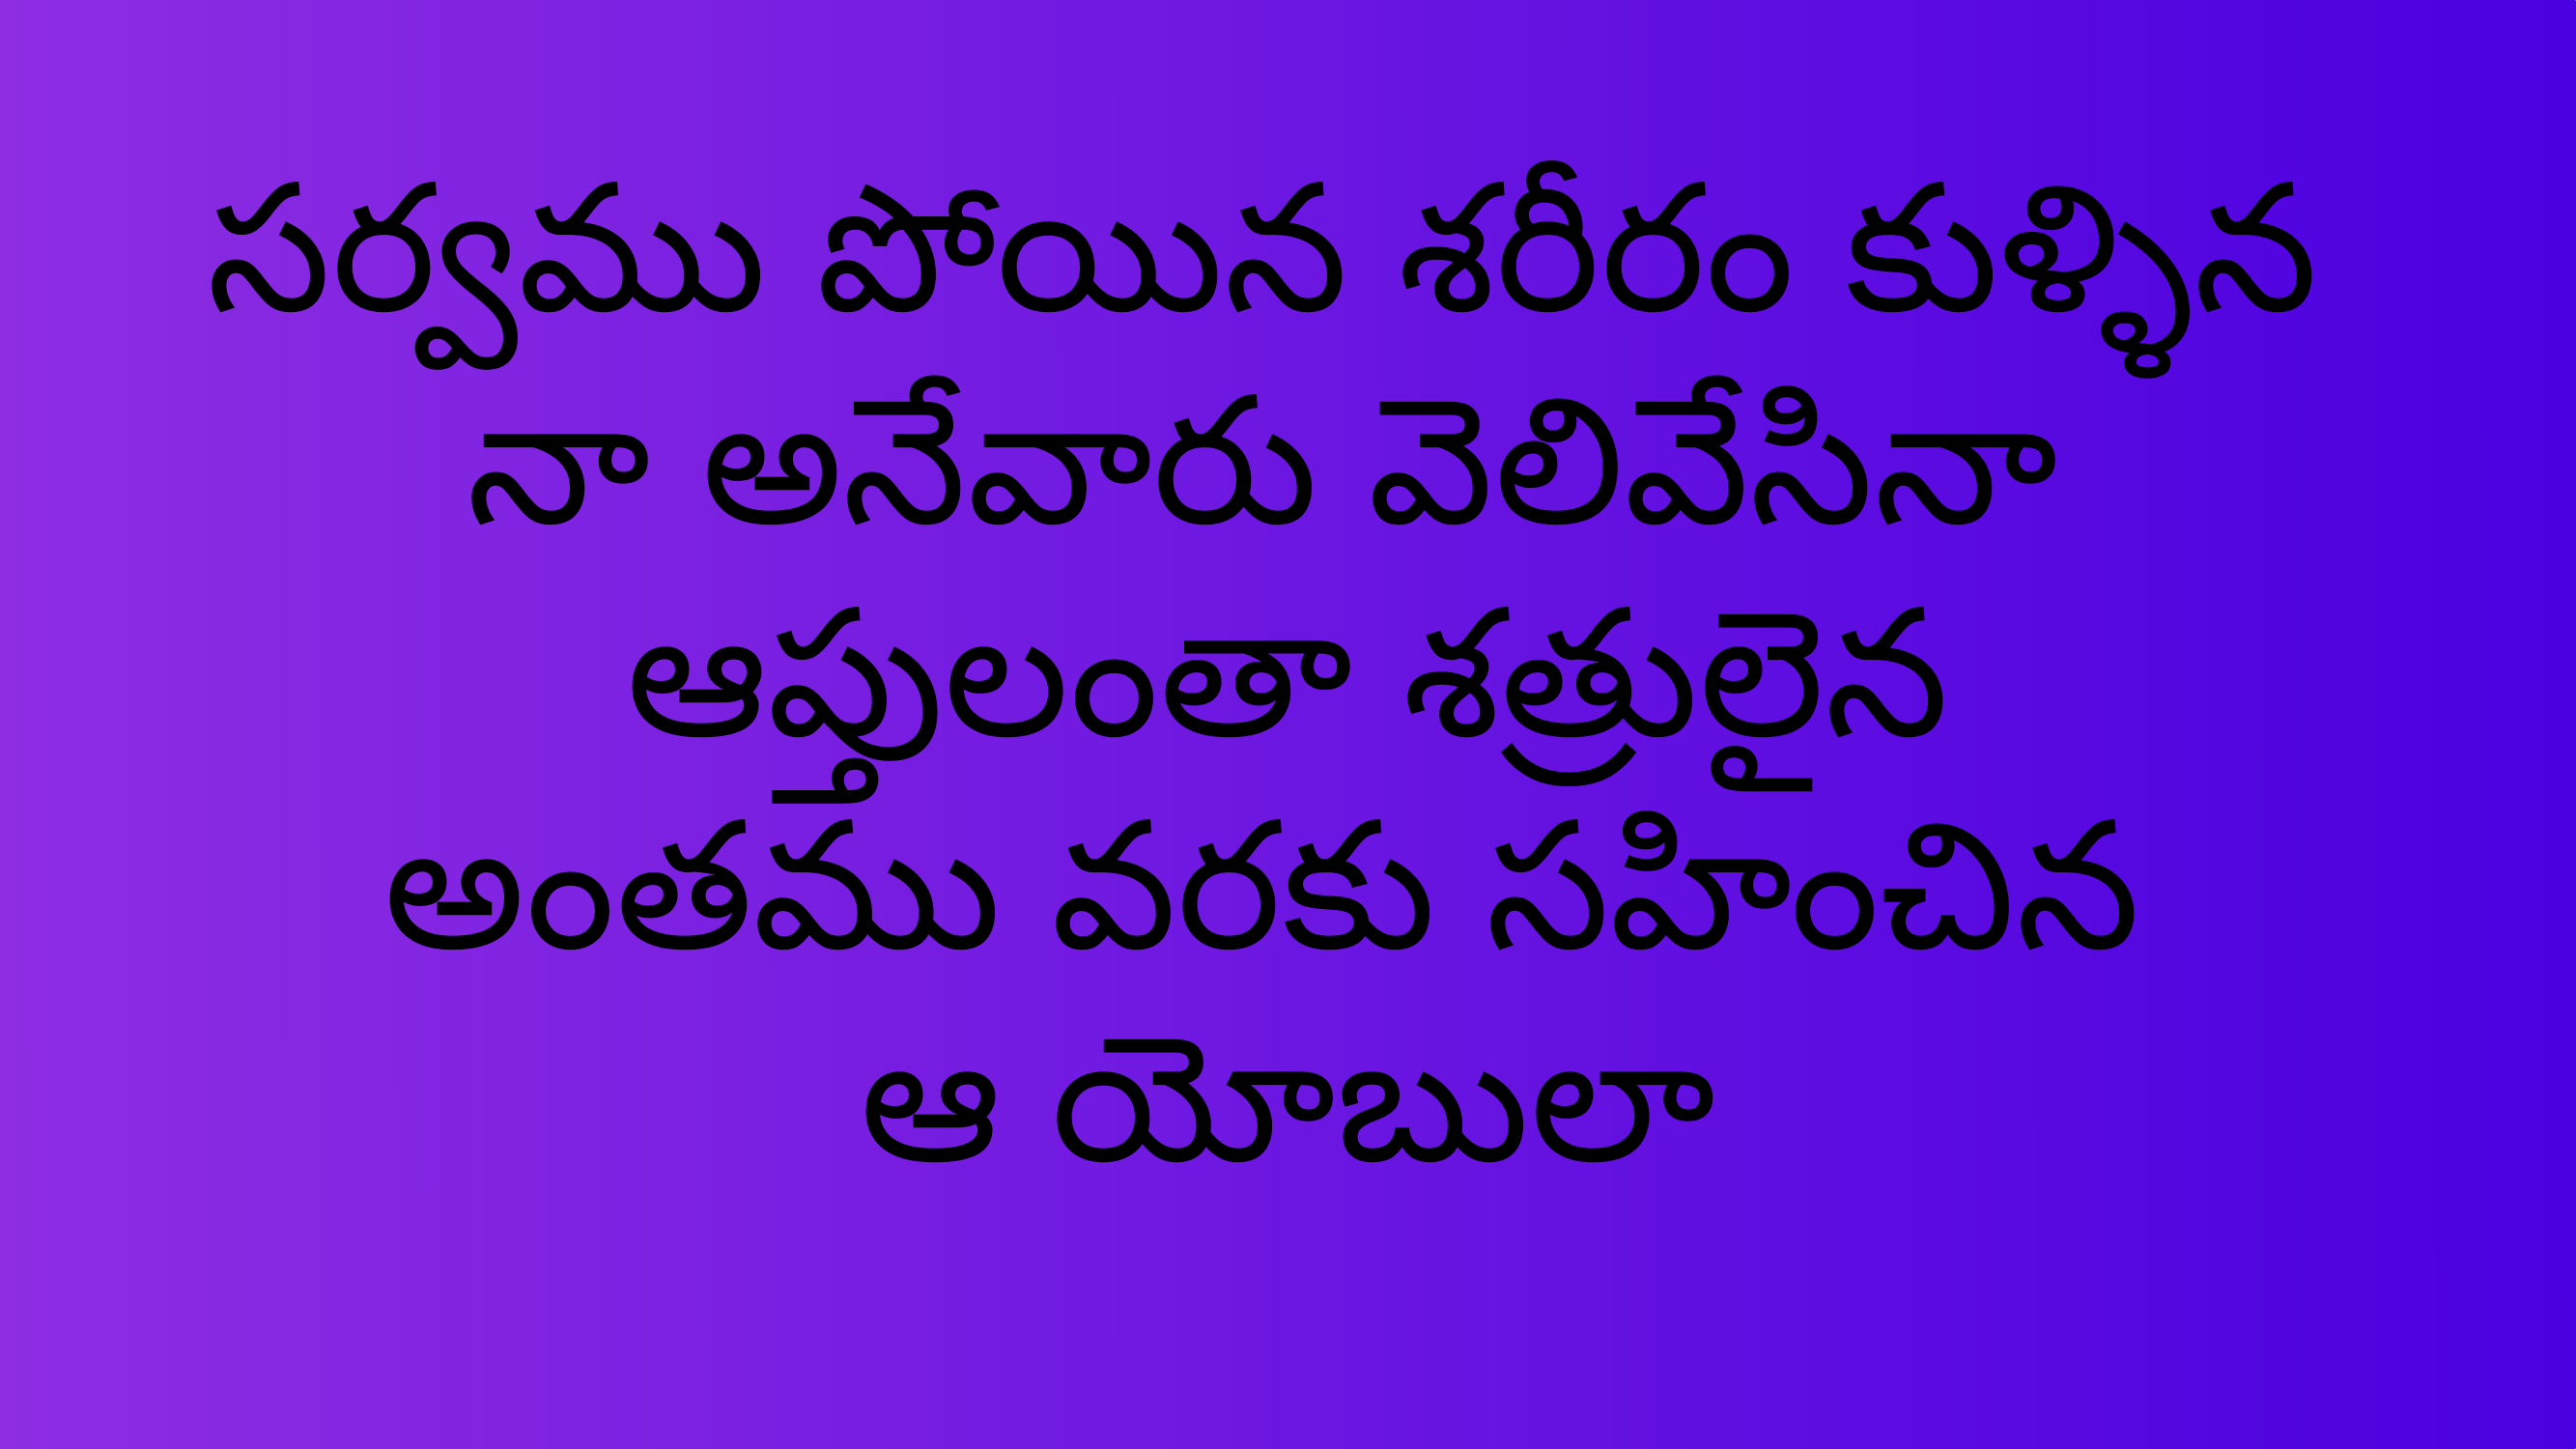

సర్వము పోయిన శరీరం కుళ్ళిన
నా అనేవారు వెలివేసినా
ఆప్తులంతా శత్రులైన
అంతము వరకు సహించిన
ఆ యోబులా